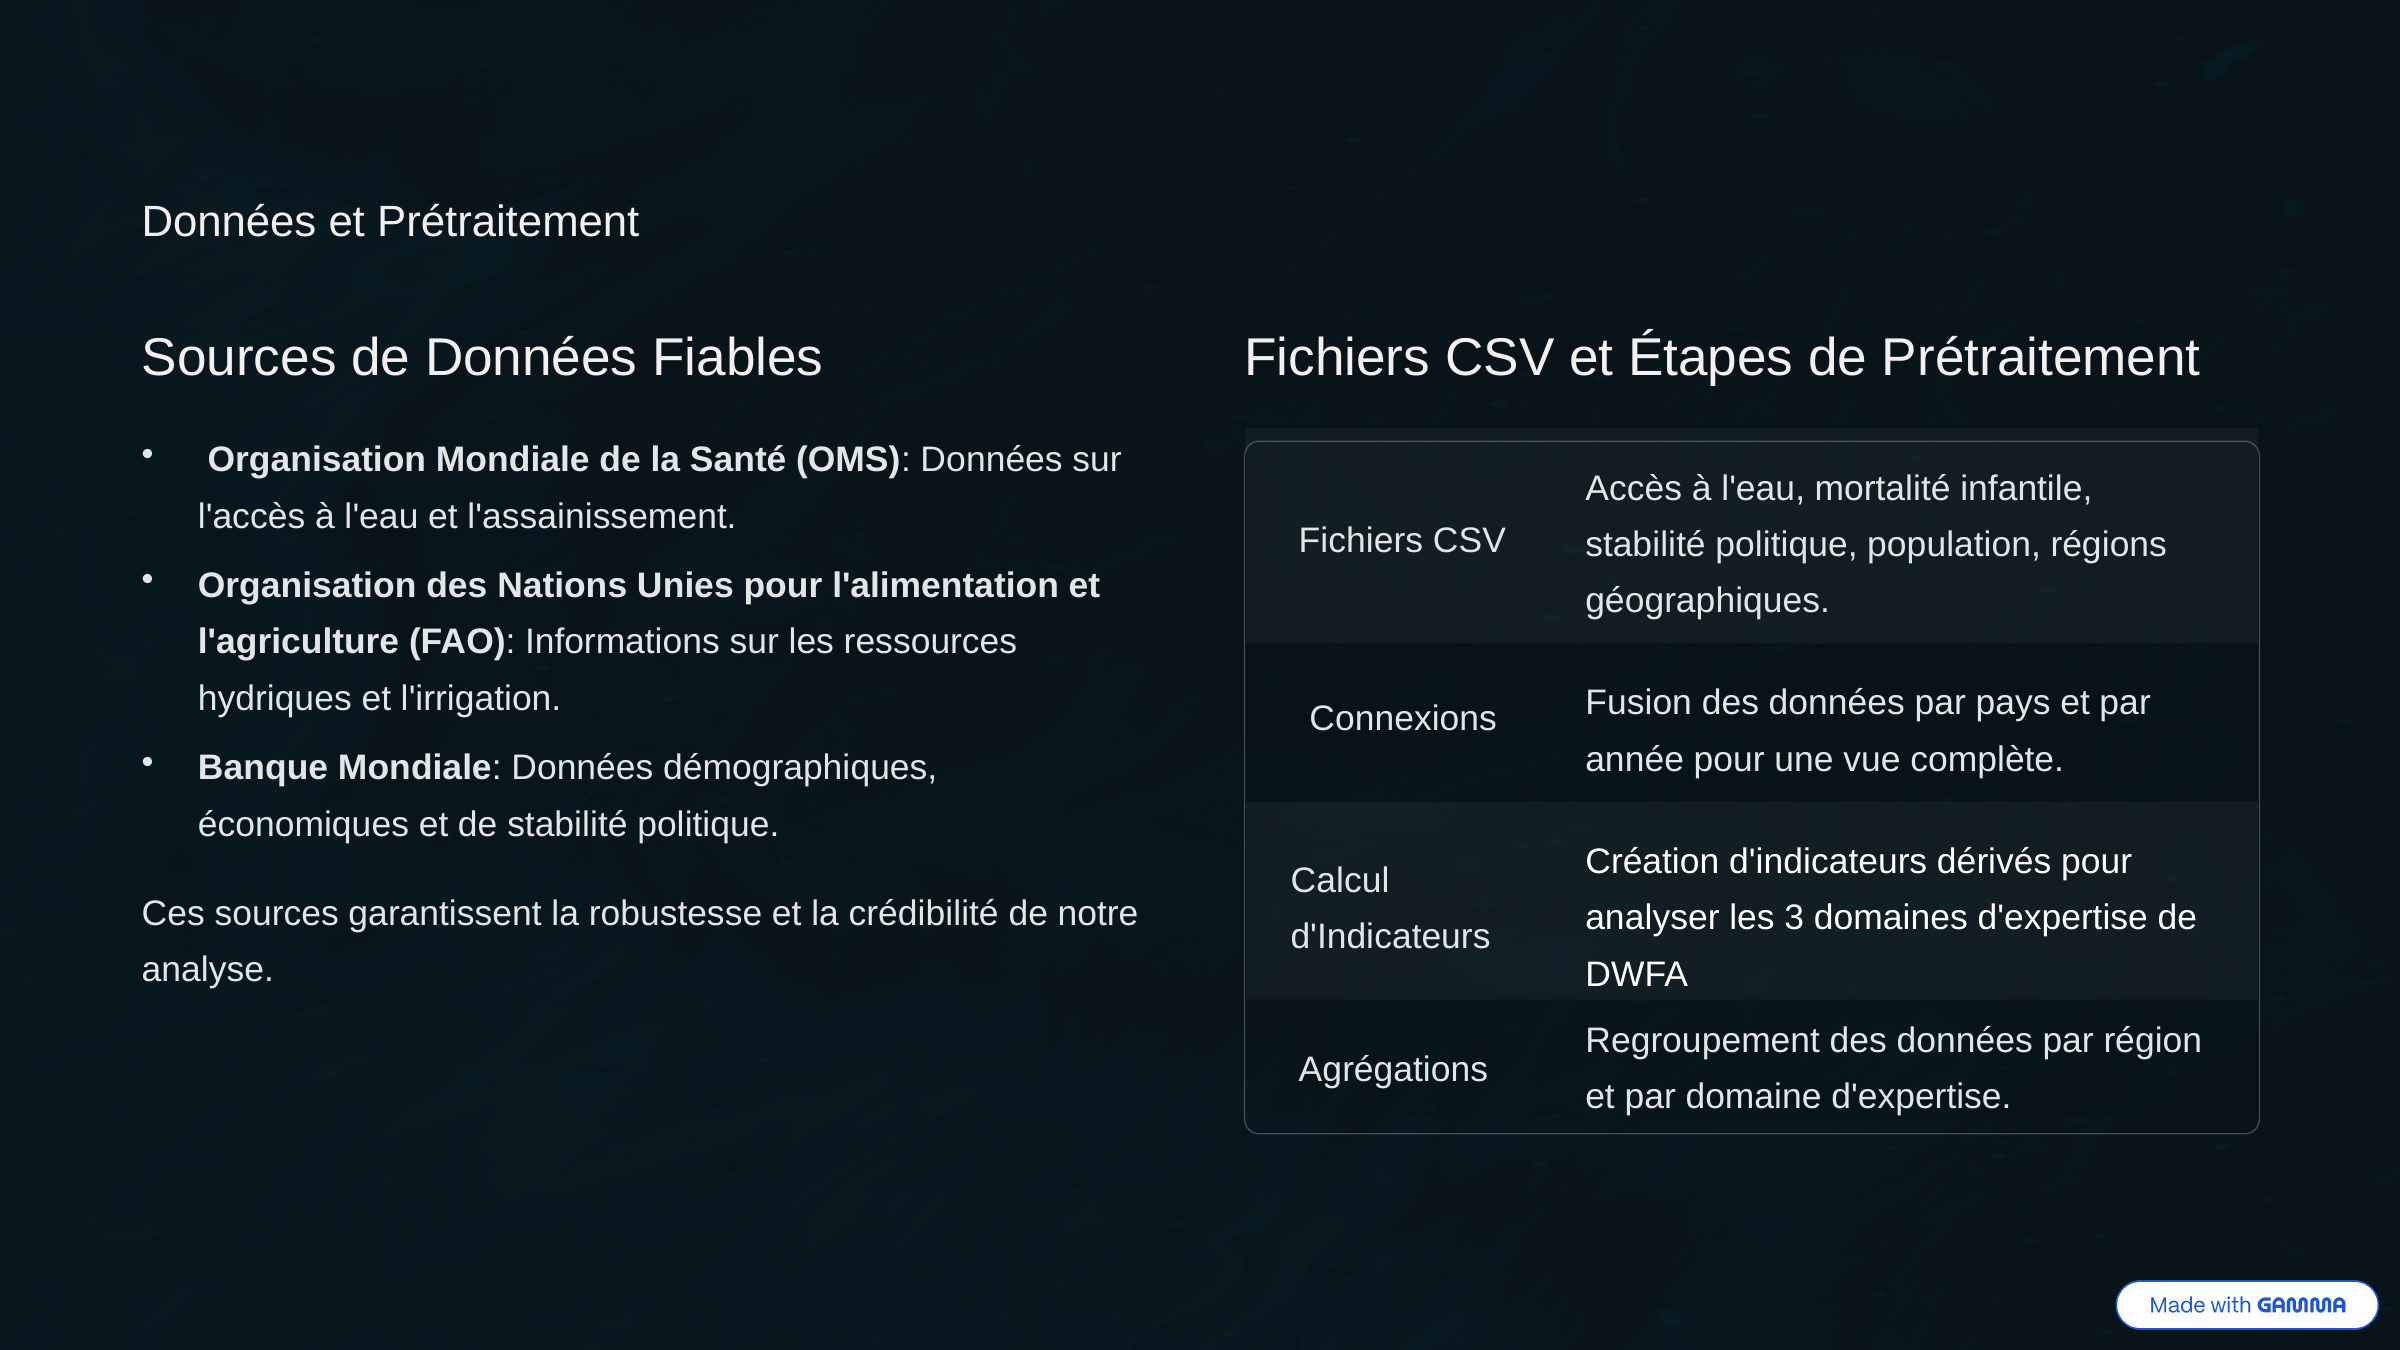

Données et Prétraitement
Sources de Données Fiables
Fichiers CSV et Étapes de Prétraitement
 Organisation Mondiale de la Santé (OMS): Données sur l'accès à l'eau et l'assainissement.

Accès à l'eau, mortalité infantile, stabilité politique, population, régions géographiques.
Fichiers CSV
Organisation des Nations Unies pour l'alimentation et l'agriculture (FAO): Informations sur les ressources hydriques et l'irrigation.

Fusion des données par pays et par année pour une vue complète.
Connexions
Banque Mondiale: Données démographiques, économiques et de stabilité politique.

Création d'indicateurs dérivés pour analyser les 3 domaines d'expertise de DWFA
Calcul d'Indicateurs
Ces sources garantissent la robustesse et la crédibilité de notre analyse.

Regroupement des données par région et par domaine d'expertise.
Agrégations